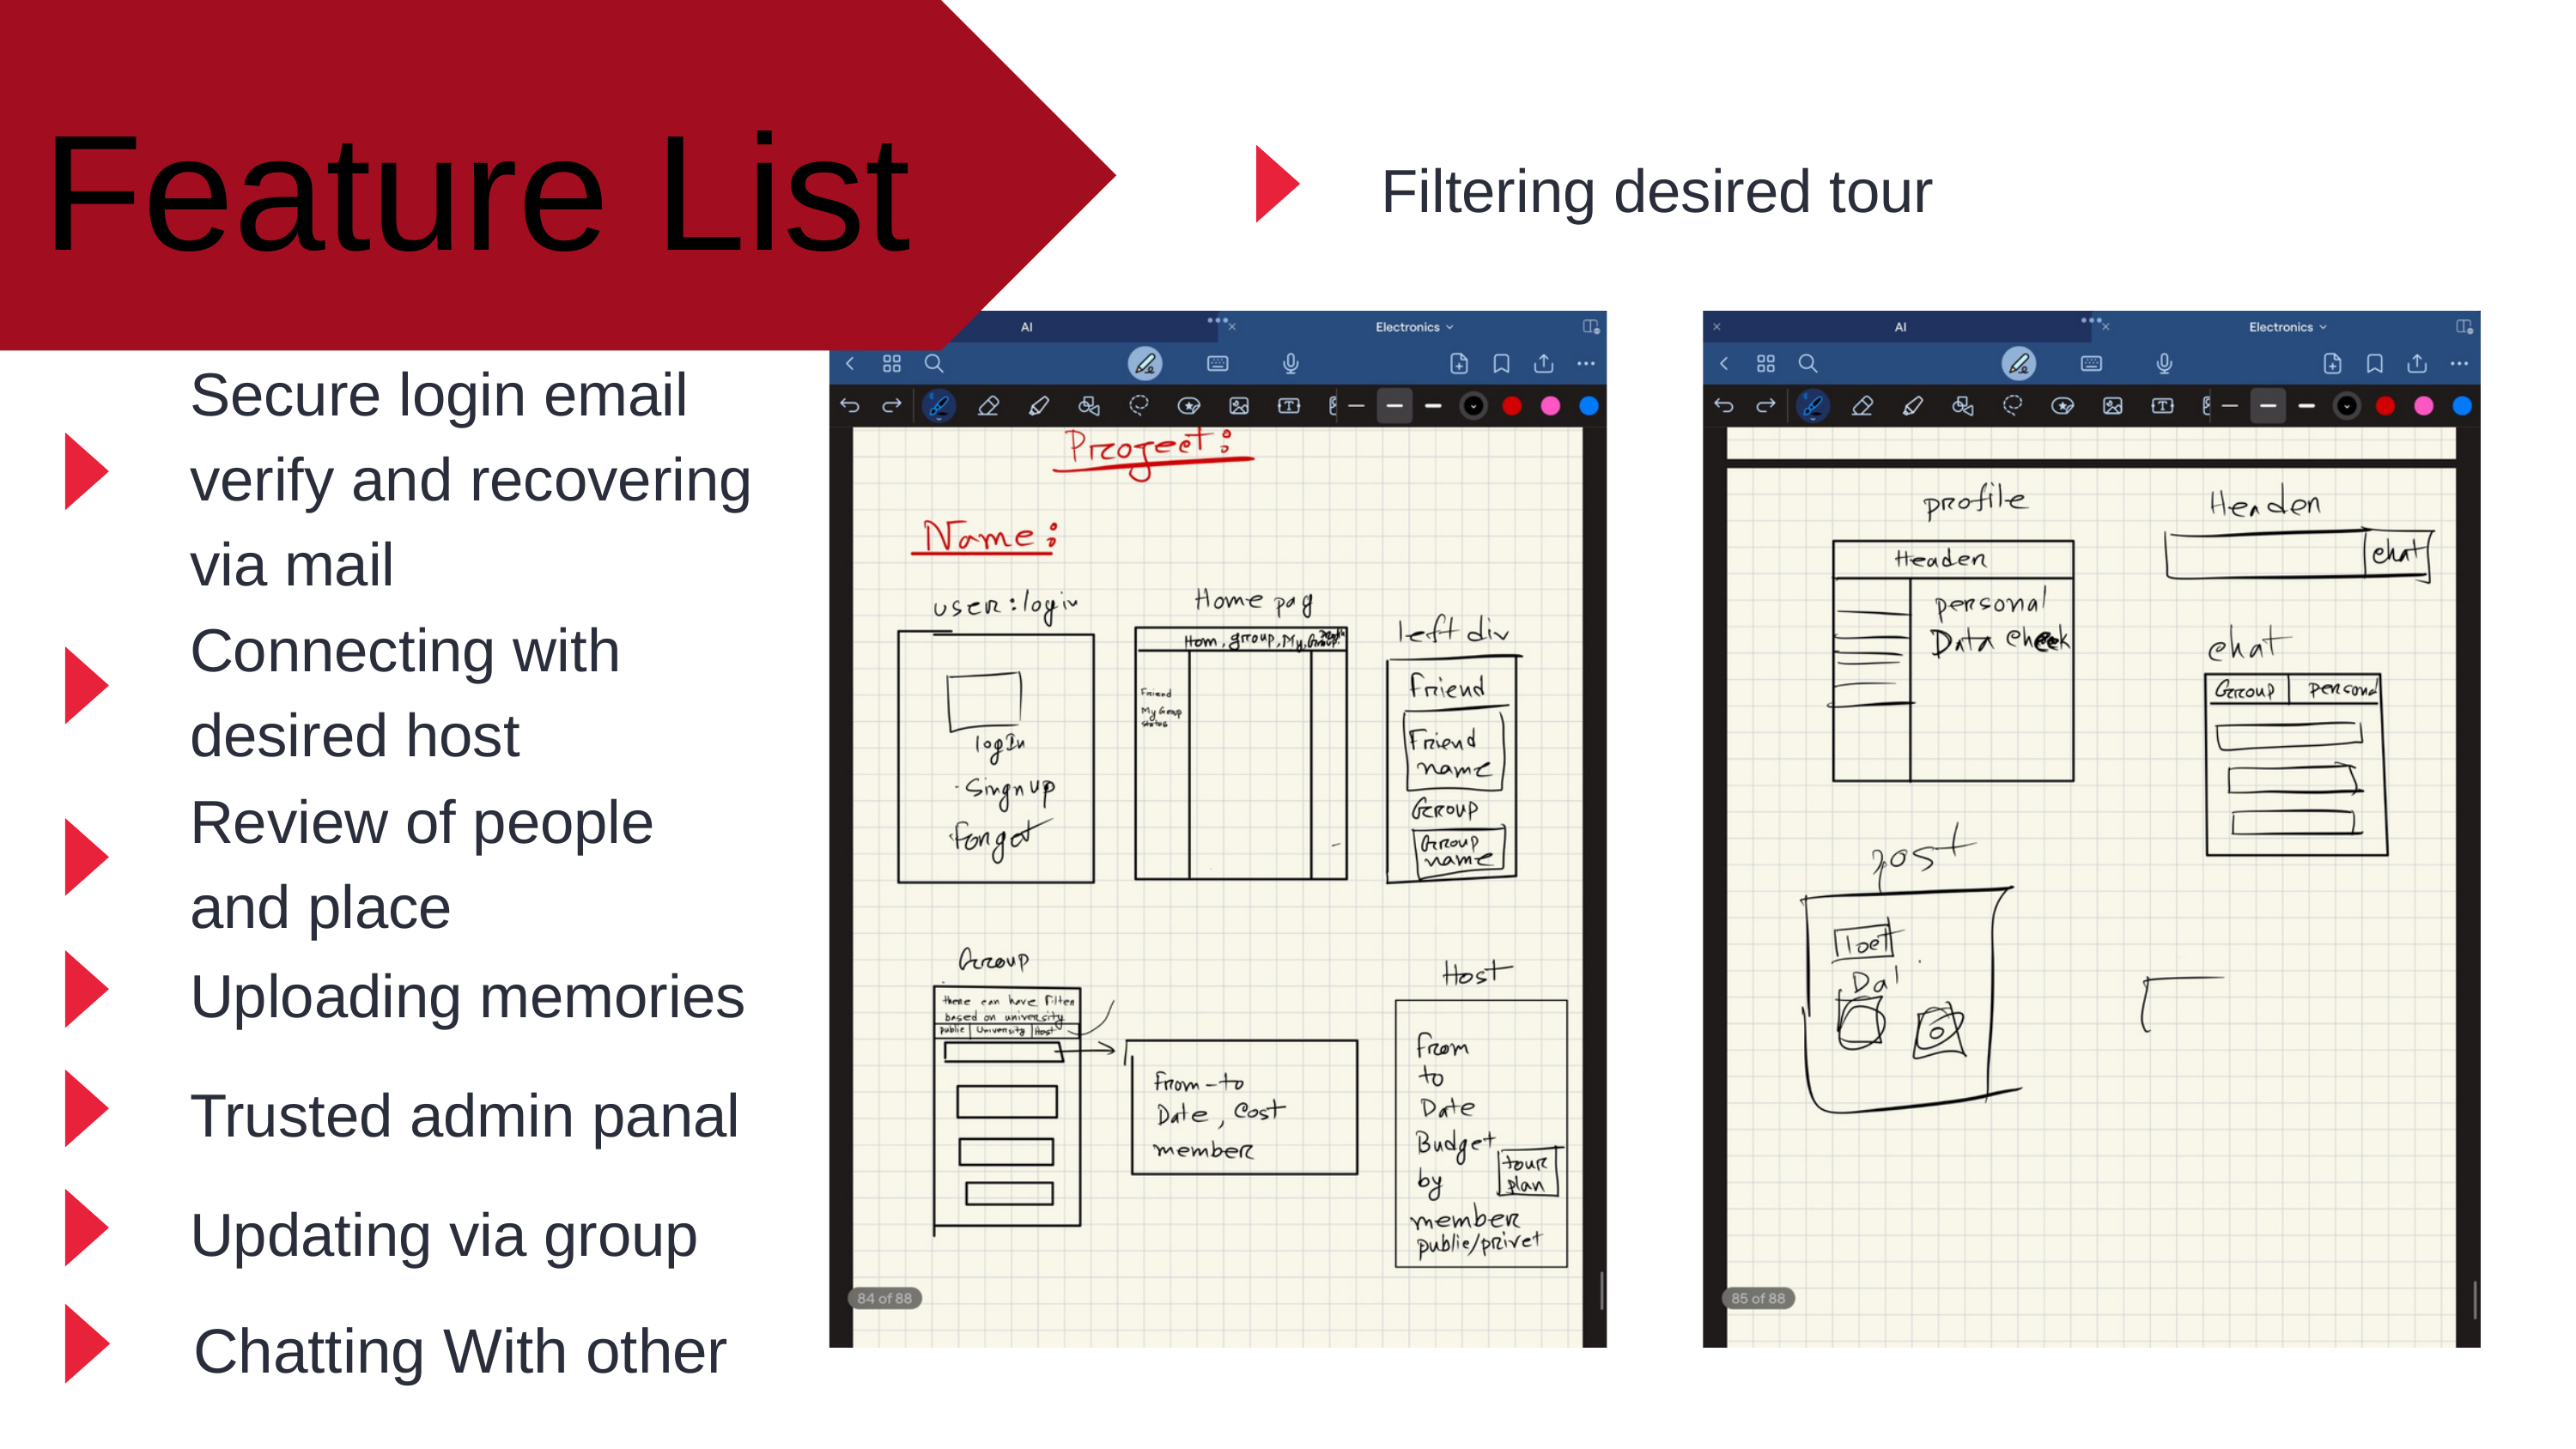

Feature List
Filtering desired tour

Secure login email
verify and recovering
via mail

Connecting with
desired host

Review of people
and place

Uploading memories

Trusted admin panal

Updating via group

Chatting With other